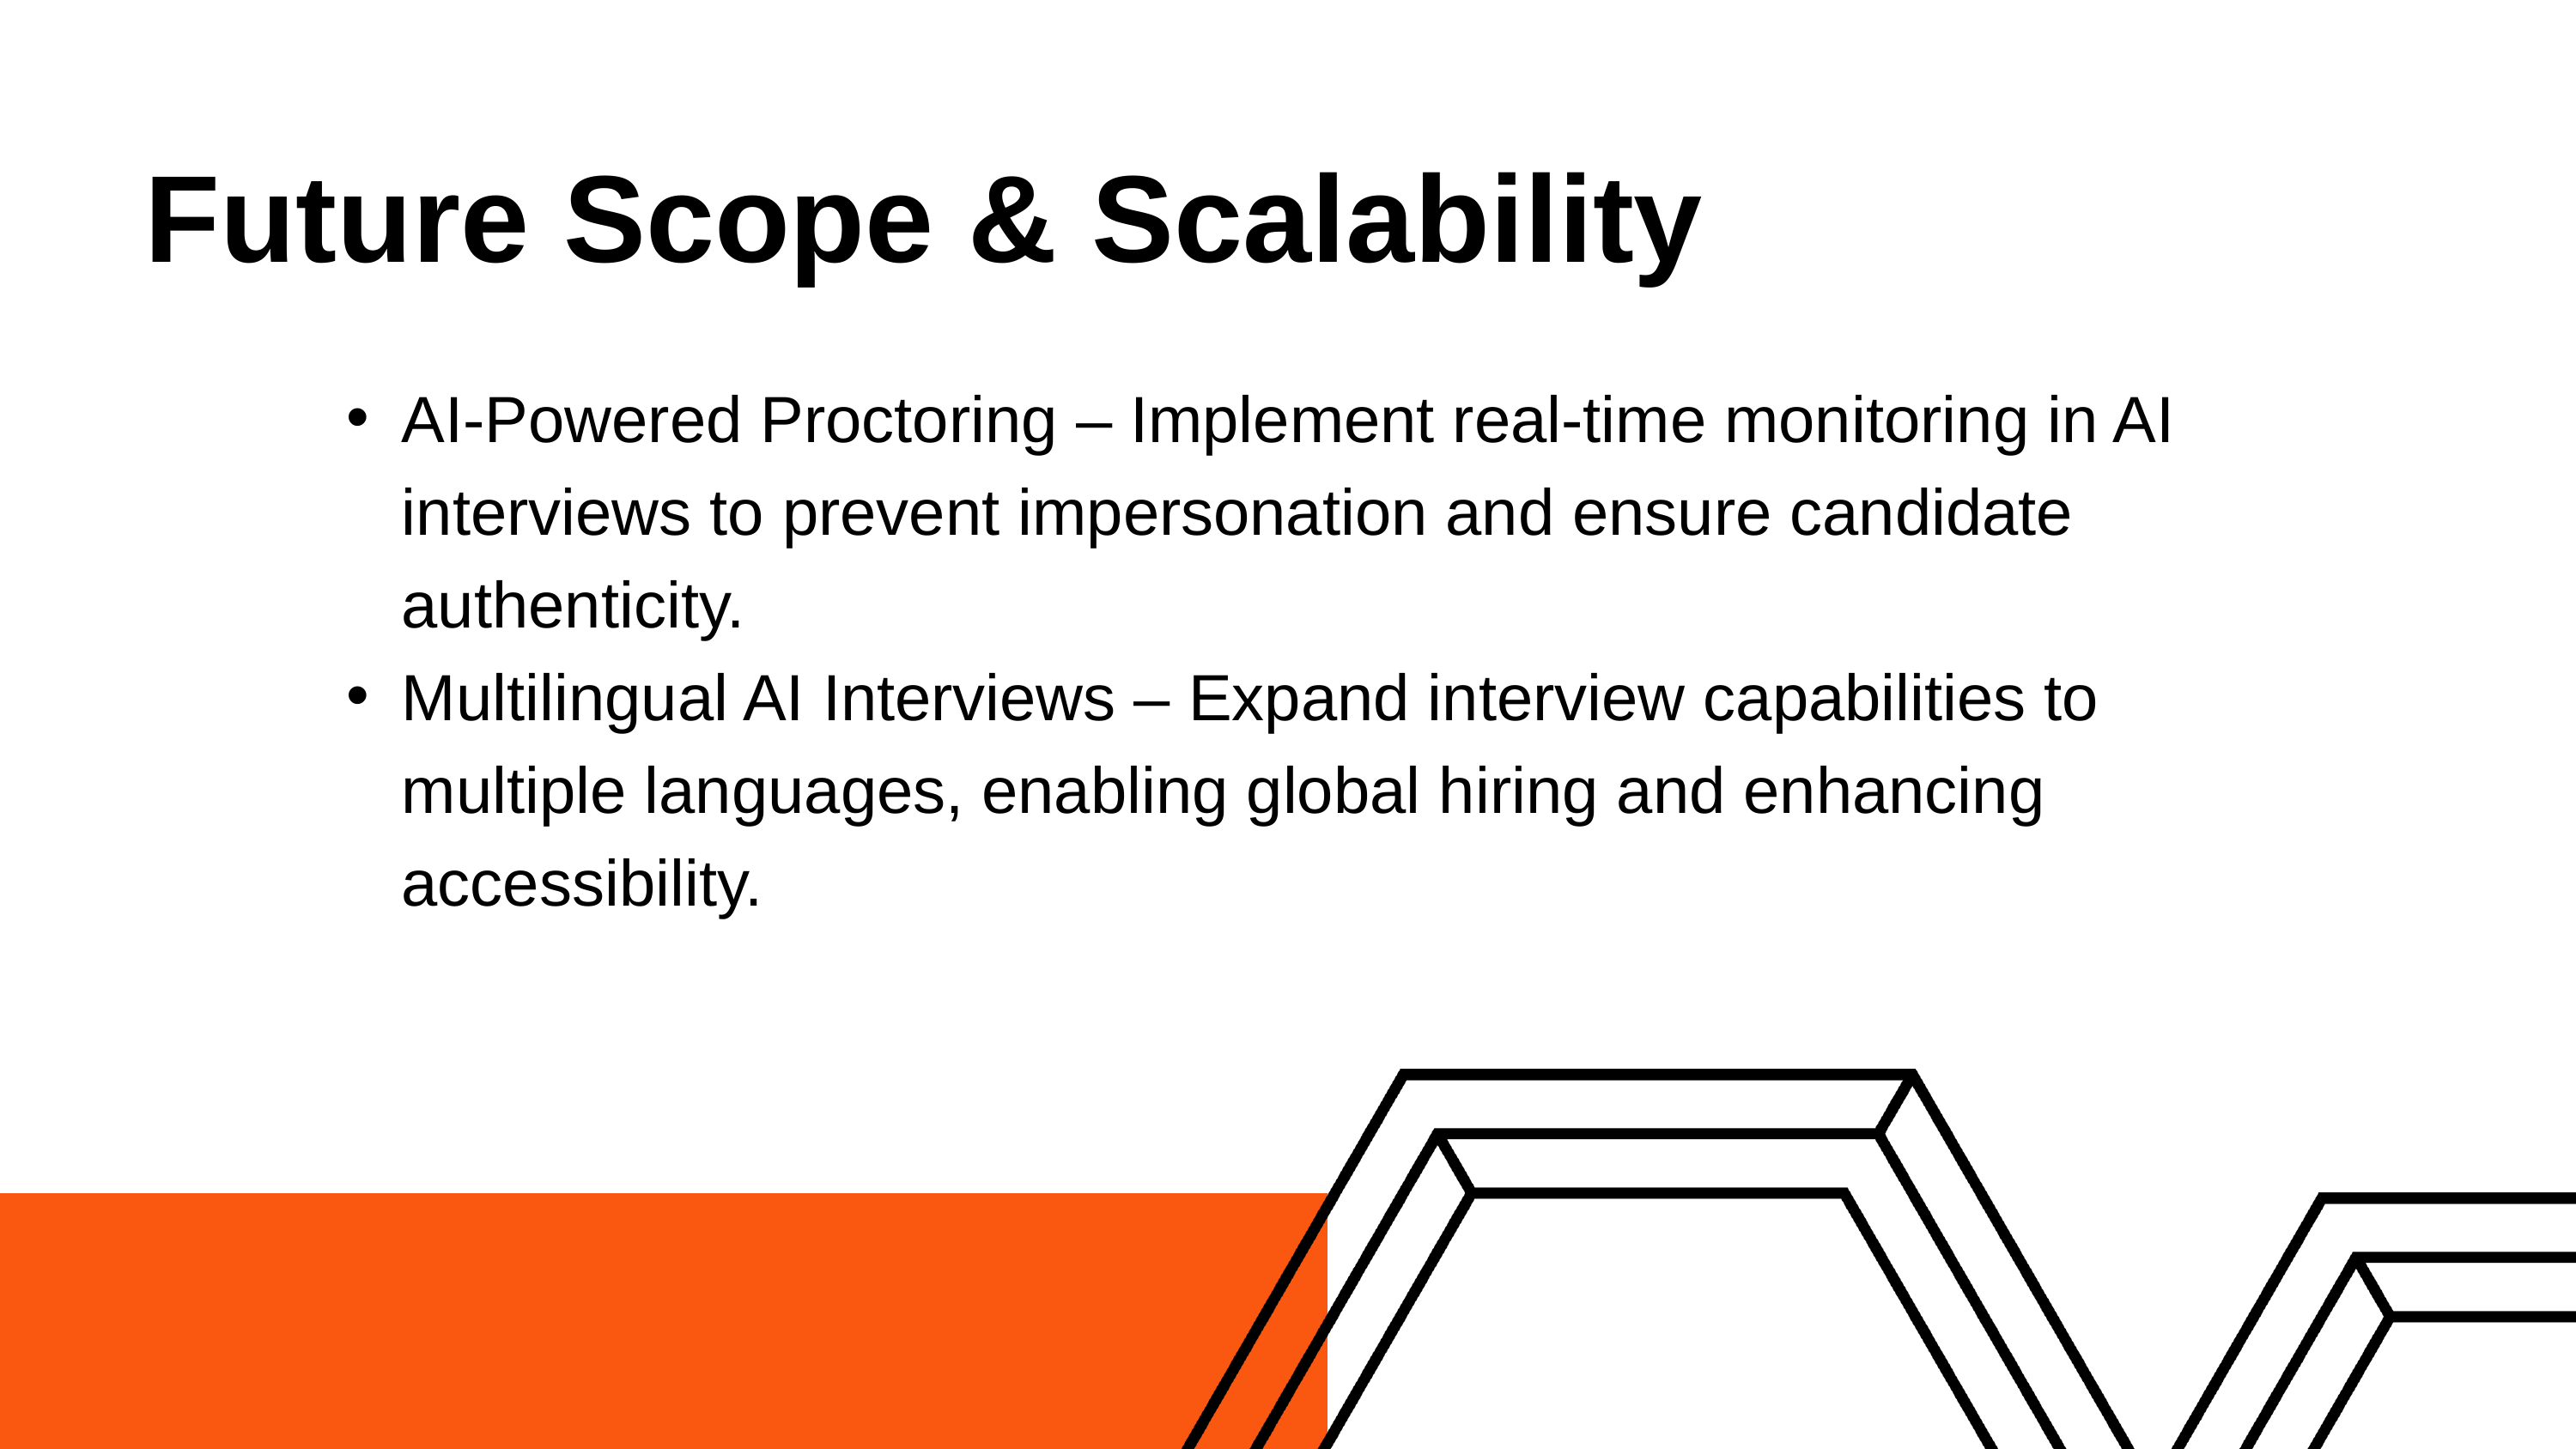

Future Scope & Scalability
AI-Powered Proctoring – Implement real-time monitoring in AI interviews to prevent impersonation and ensure candidate authenticity.
Multilingual AI Interviews – Expand interview capabilities to multiple languages, enabling global hiring and enhancing accessibility.